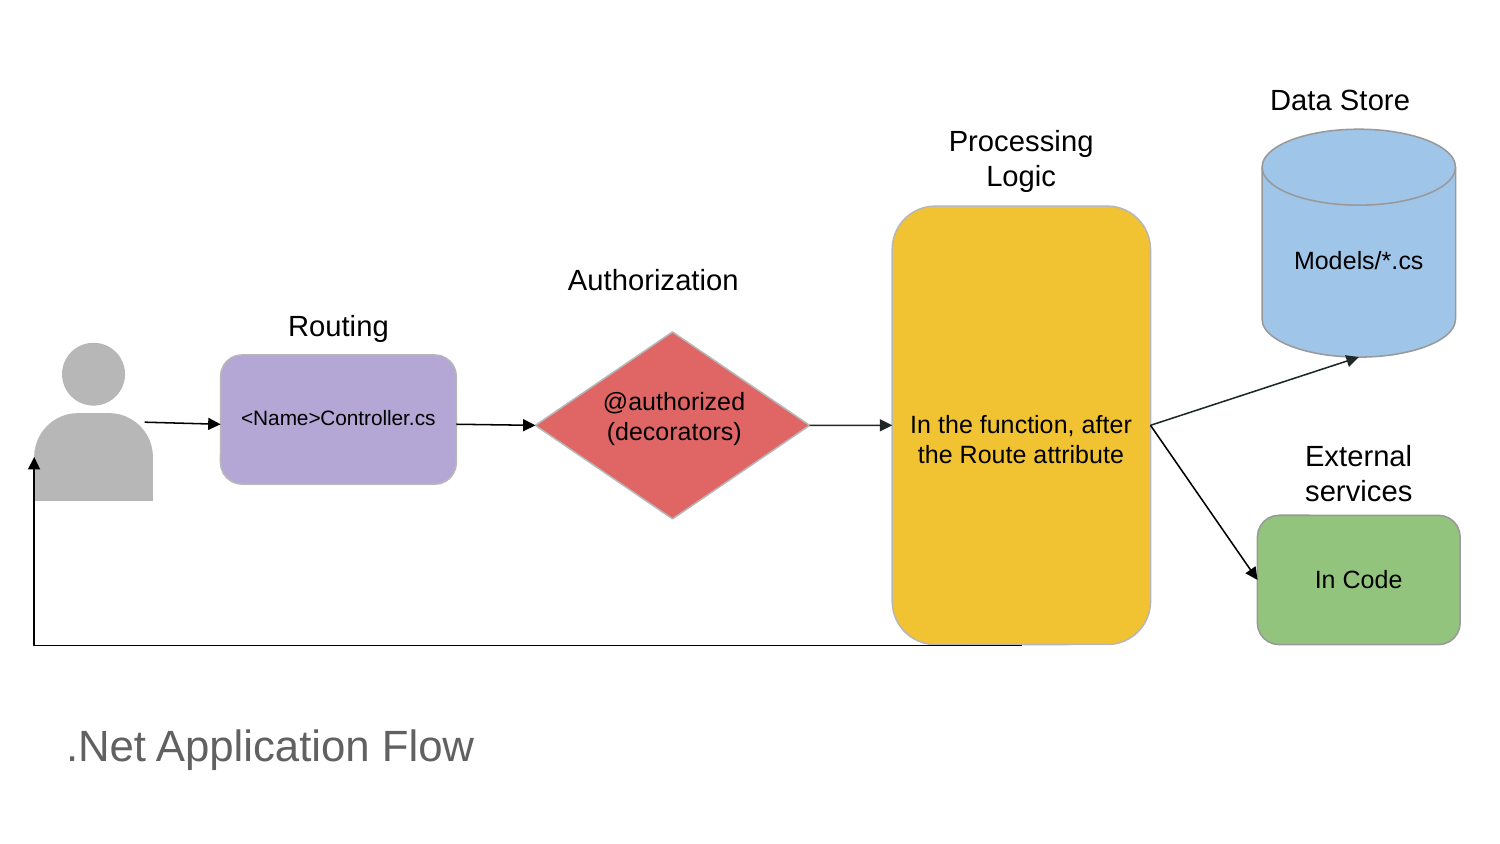

Data Store
Processing Logic

Models/*.cs
Authorization
Routing

@authorized
(decorators)
<Name>Controller.cs
In the function, after the Route attribute
External services

In Code
.Net Application Flow